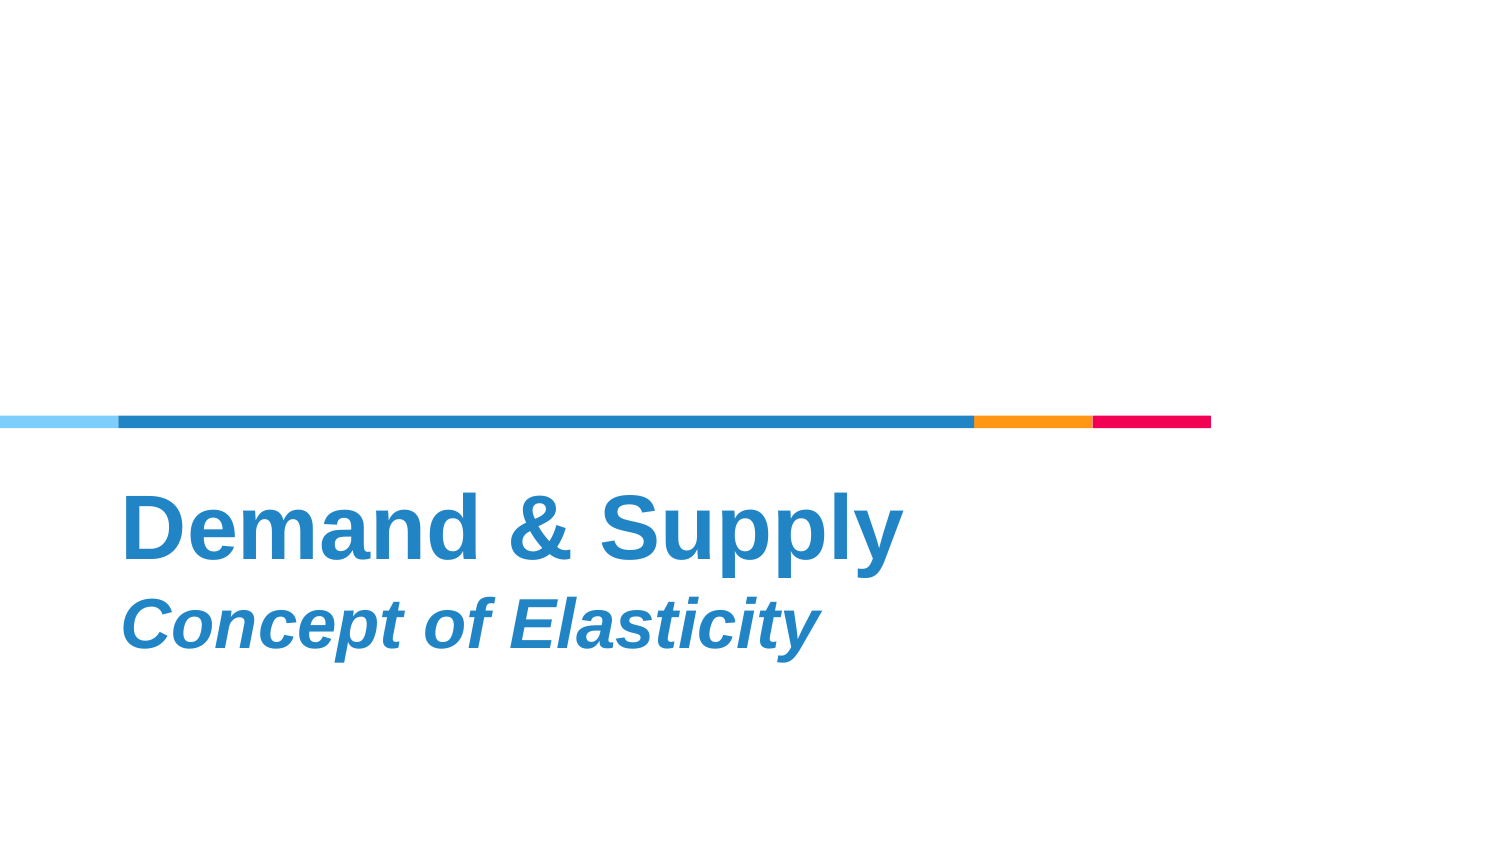

# Demand & Supply
Concept of Elasticity